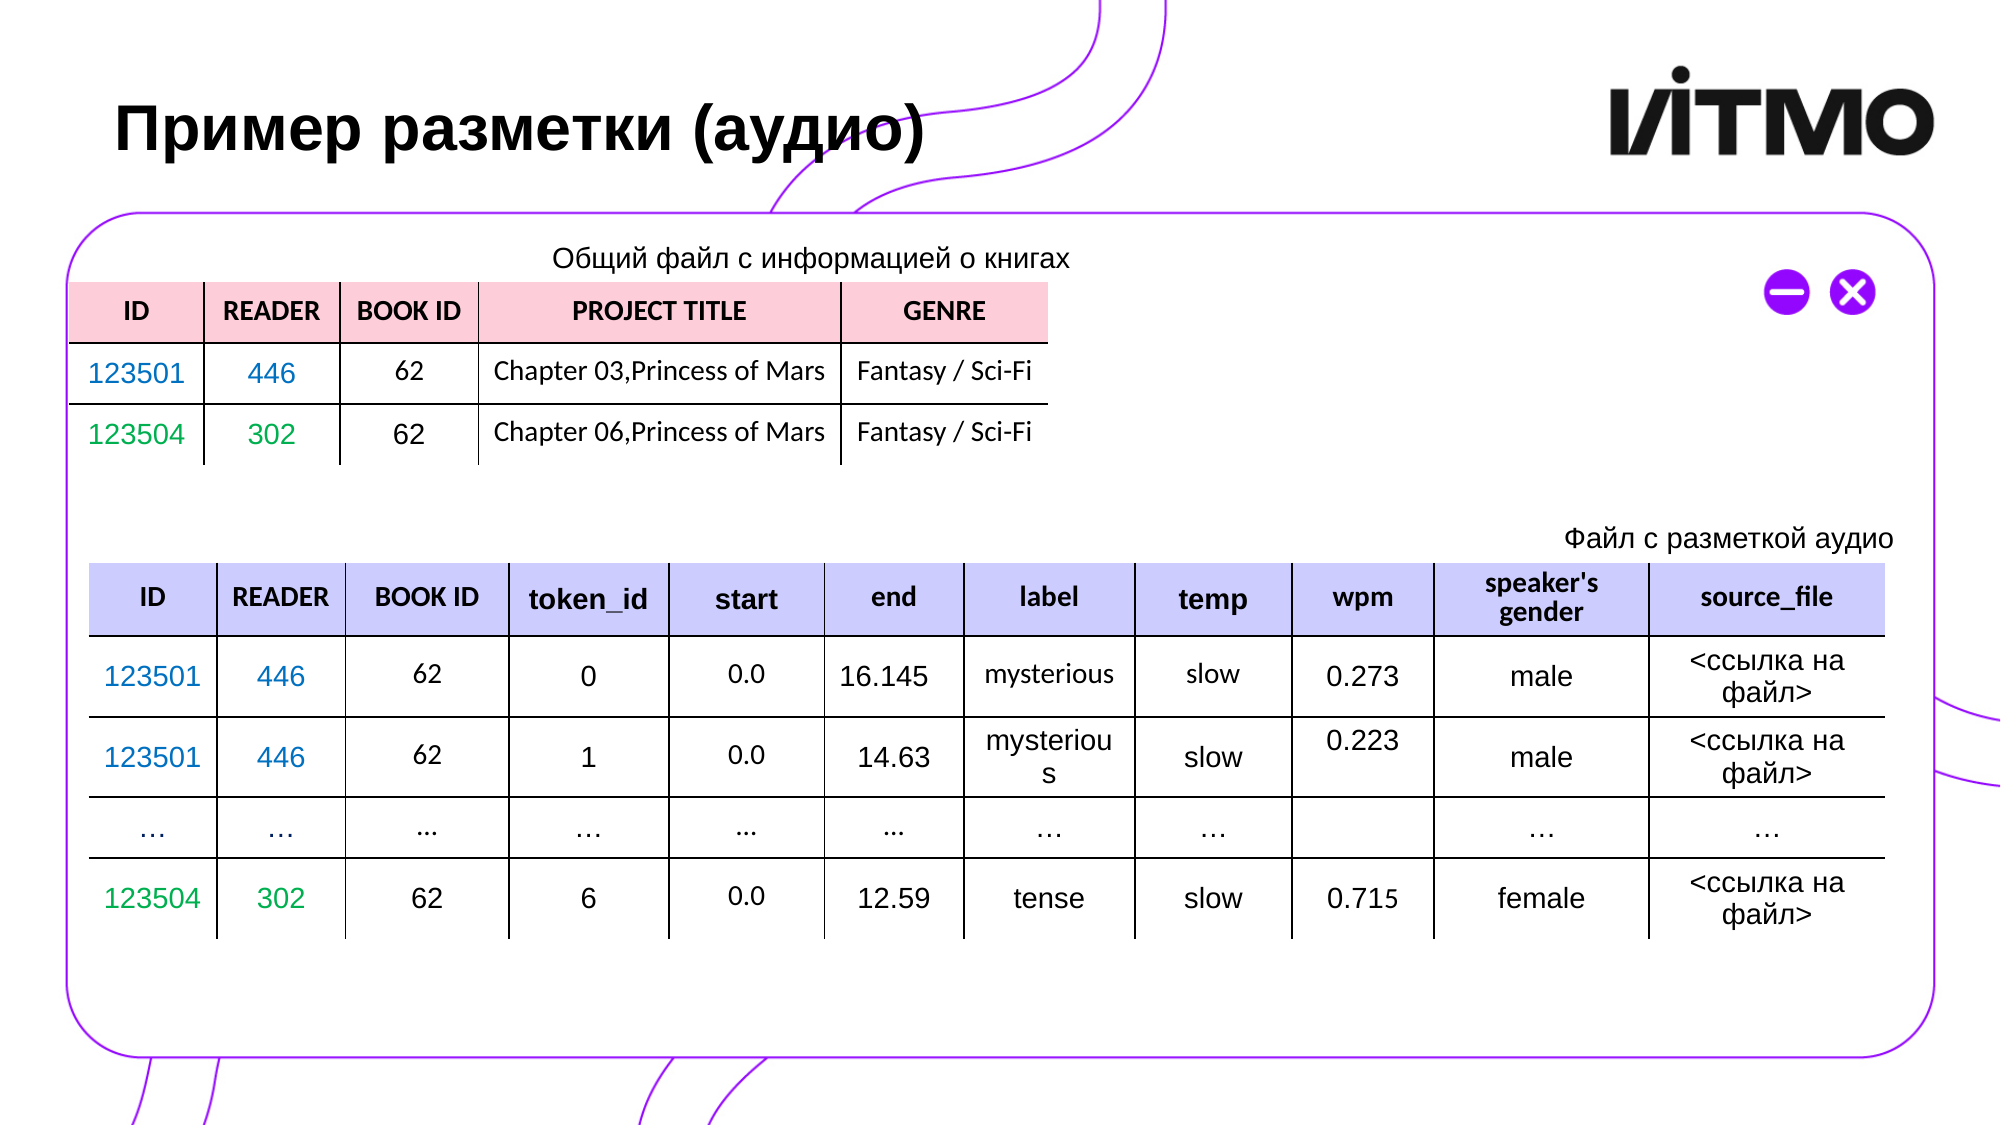

# Пример разметки (аудио)
Общий файл с информацией о книгах
| ID | READER | BOOK ID | PROJECT TITLE | GENRE |
| --- | --- | --- | --- | --- |
| 123501 | 446 | 62 | Chapter 03,Princess of Mars | Fantasy / Sci-Fi |
| 123504 | 302 | 62 | Chapter 06,Princess of Mars | Fantasy / Sci-Fi |
Файл с разметкой аудио
| ID | READER | BOOK ID | token\_id | start | end | label | temp | wpm | speaker's gender | source\_file |
| --- | --- | --- | --- | --- | --- | --- | --- | --- | --- | --- |
| 123501 | 446 | 62 | 0 | 0.0 | 16.145 | mysterious | slow | 0.273 | male | <ссылка на файл> |
| 123501 | 446 | 62 | 1 | 0.0 | 14.63 | mysterious | slow | 0.223 | male | <ссылка на файл> |
| … | … | … | … | … | … | … | … |  | … | … |
| 123504 | 302 | 62 | 6 | 0.0 | 12.59 | tense | slow | 0.715 | female | <ссылка на файл> |